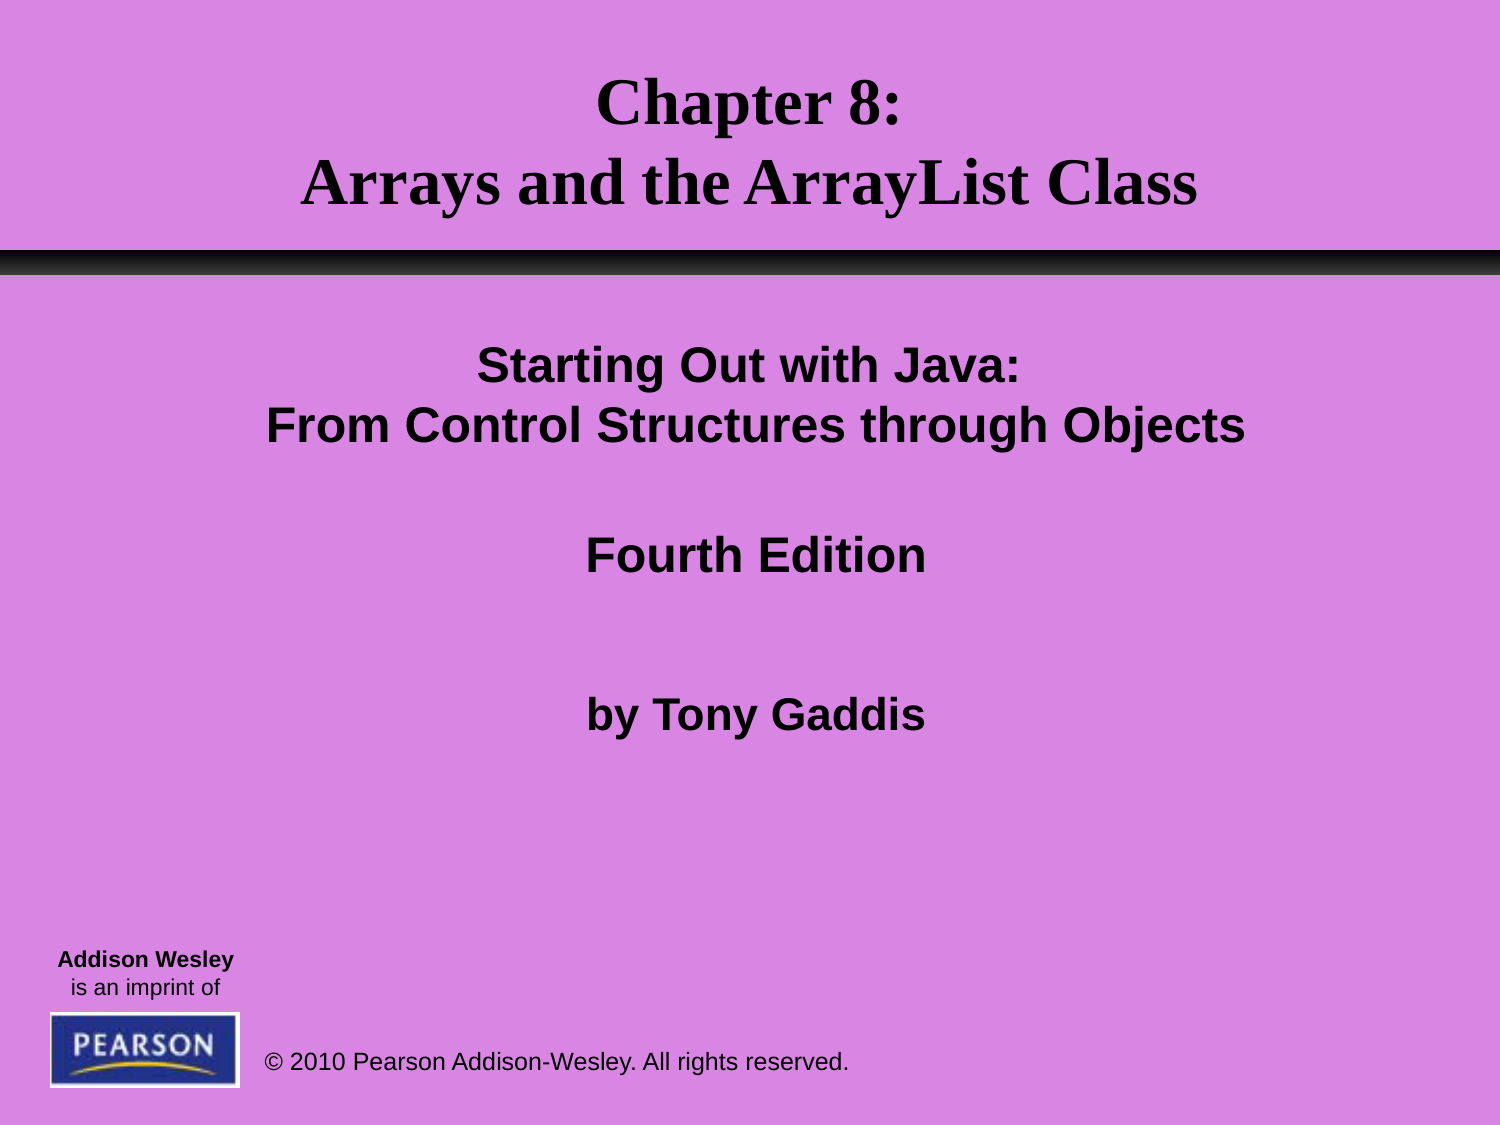

Chapter 8:
Arrays and the ArrayList Class
Starting Out with Java:
From Control Structures through Objects
Fourth Edition

by Tony Gaddis